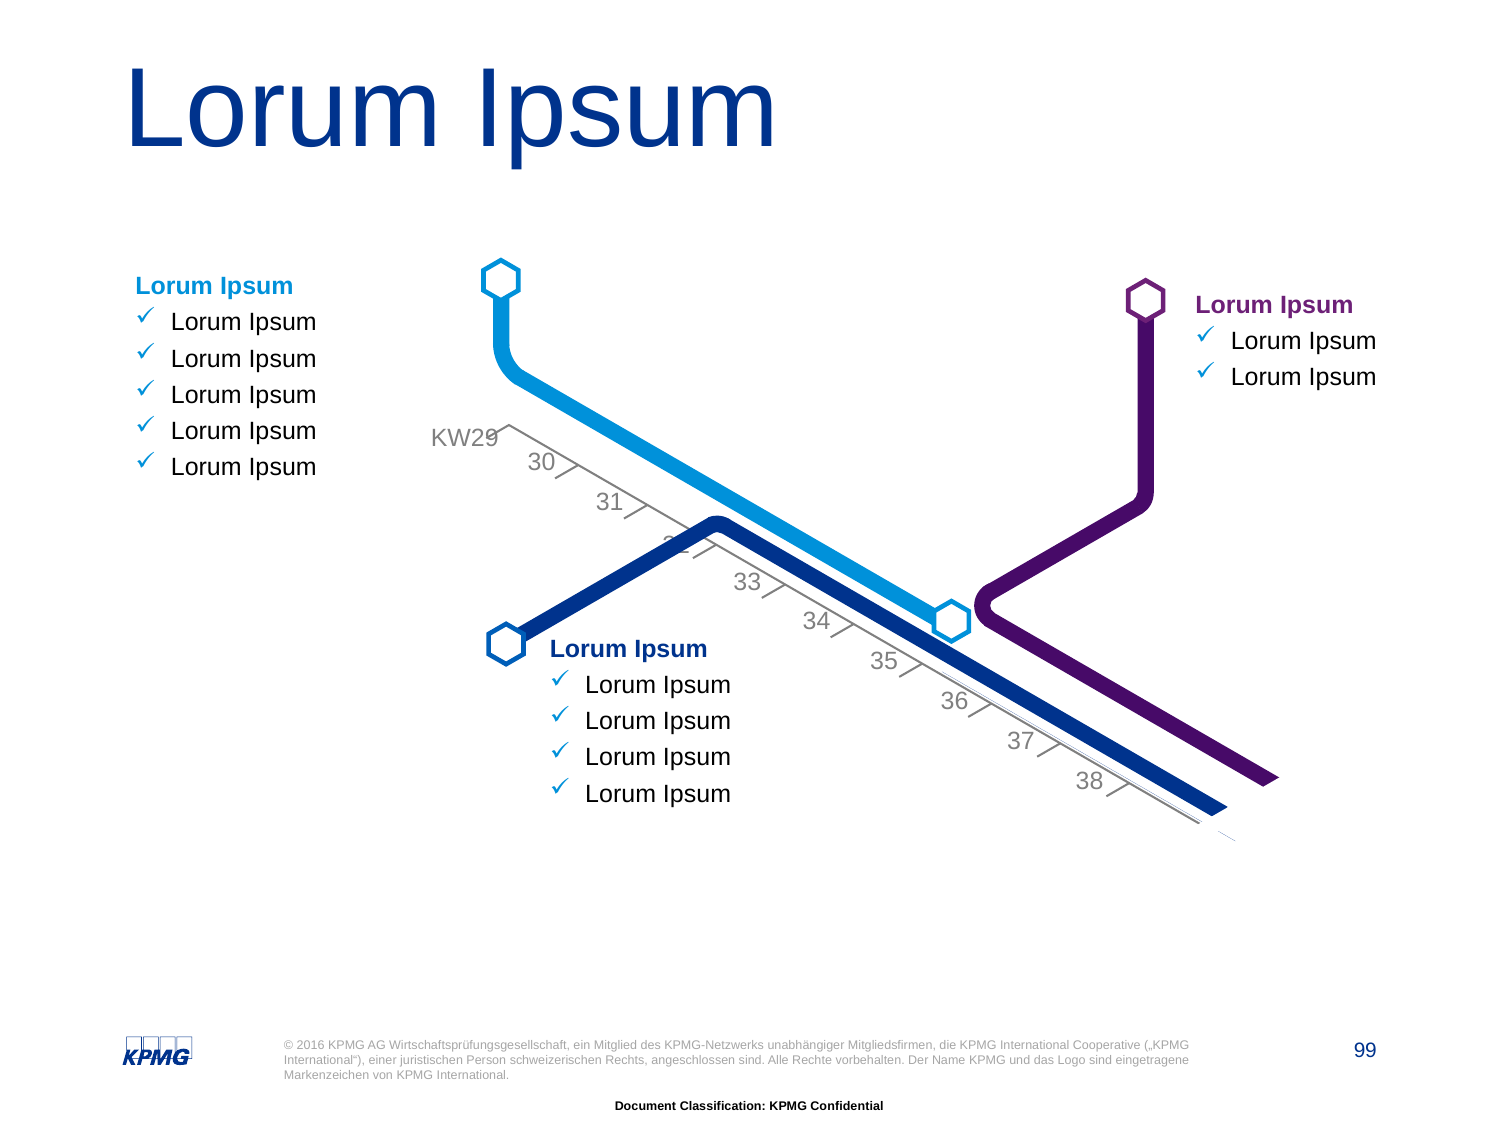

# Lorum Ipsum

KW29
30

31

32

33

34

35
36
37
38

Lorum Ipsum
Lorum Ipsum
Lorum Ipsum
Lorum Ipsum
Lorum Ipsum
Lorum Ipsum

Lorum Ipsum
Lorum Ipsum
Lorum Ipsum

Lorum Ipsum
Lorum Ipsum
Lorum Ipsum
Lorum Ipsum
Lorum Ipsum